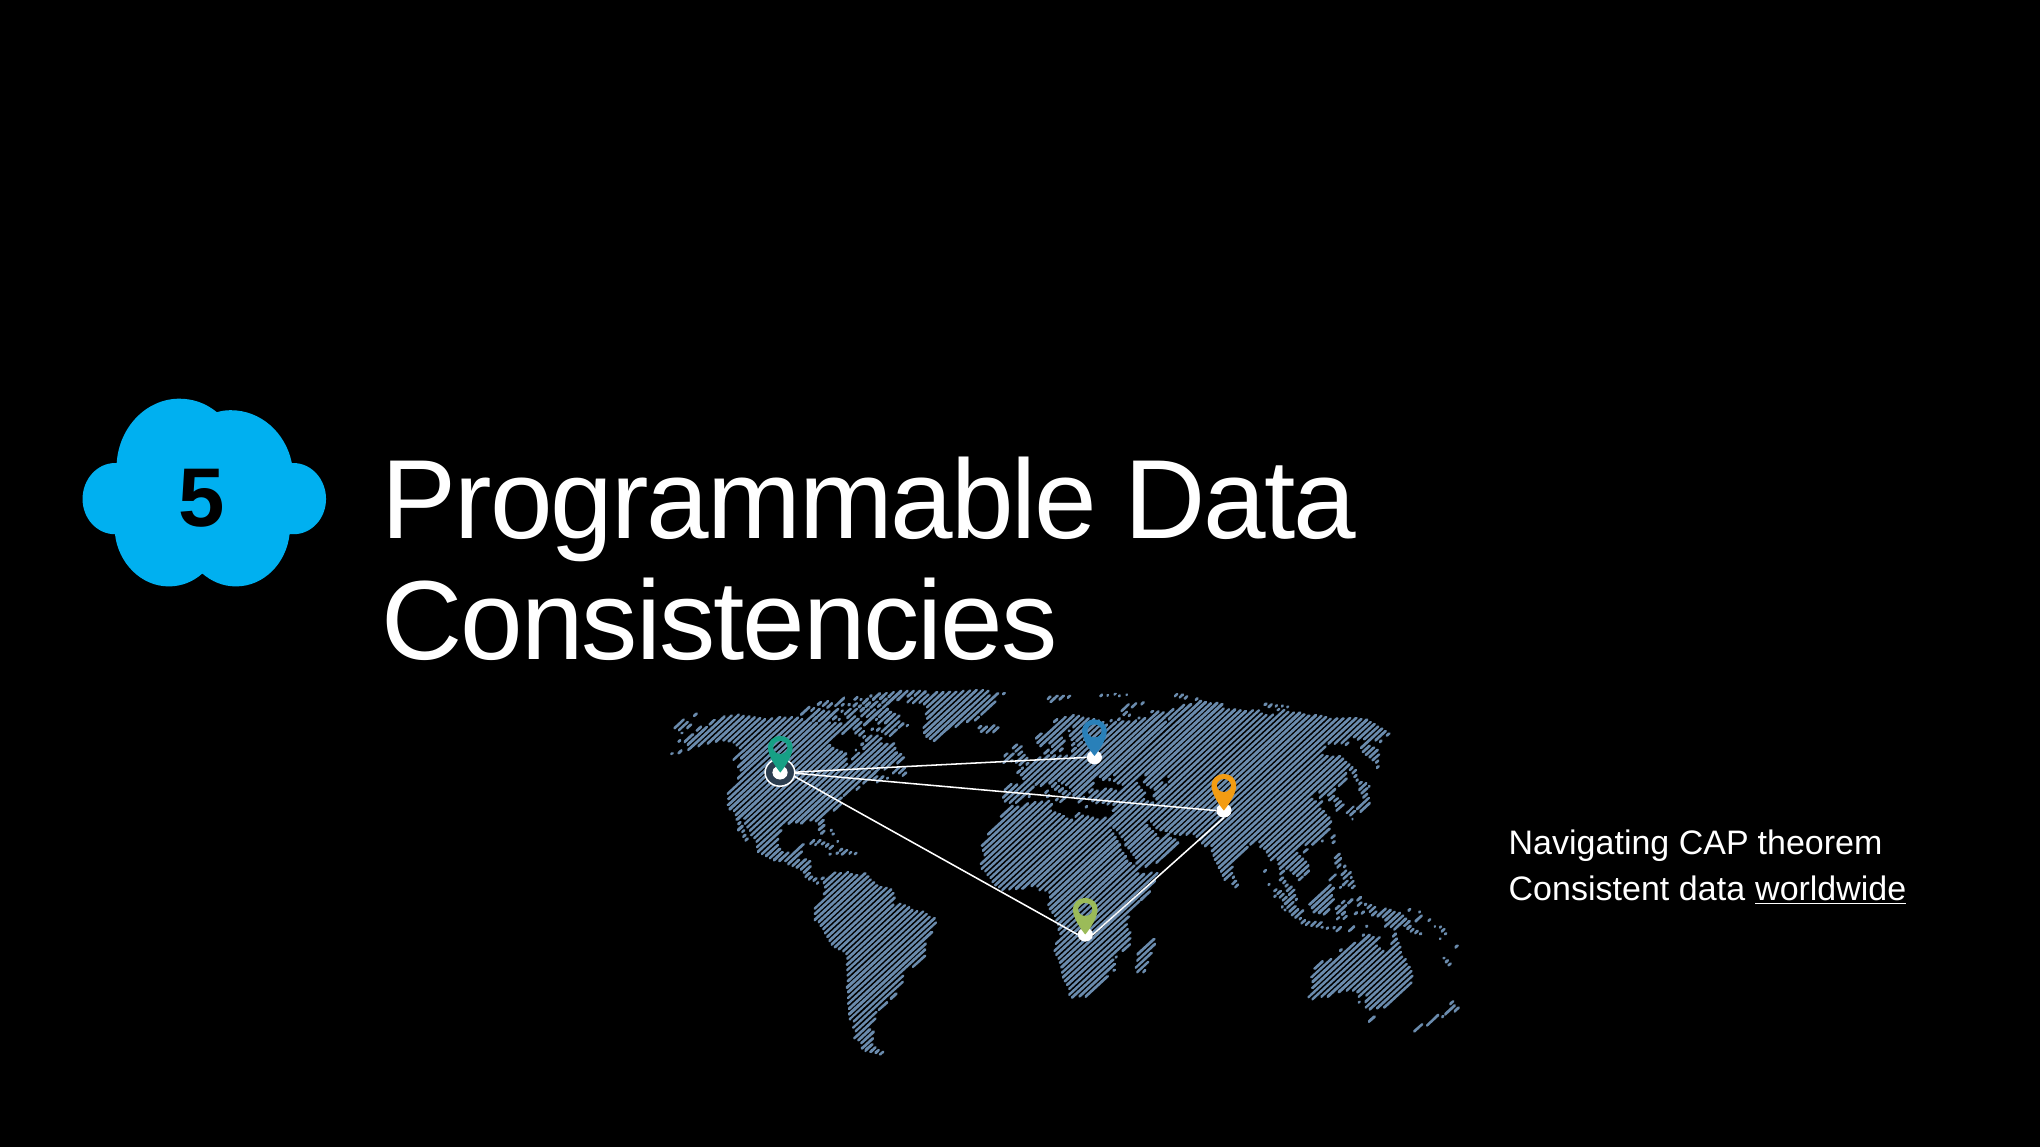

5
# Programmable Data Consistencies

Navigating CAP theorem
Consistent data worldwide